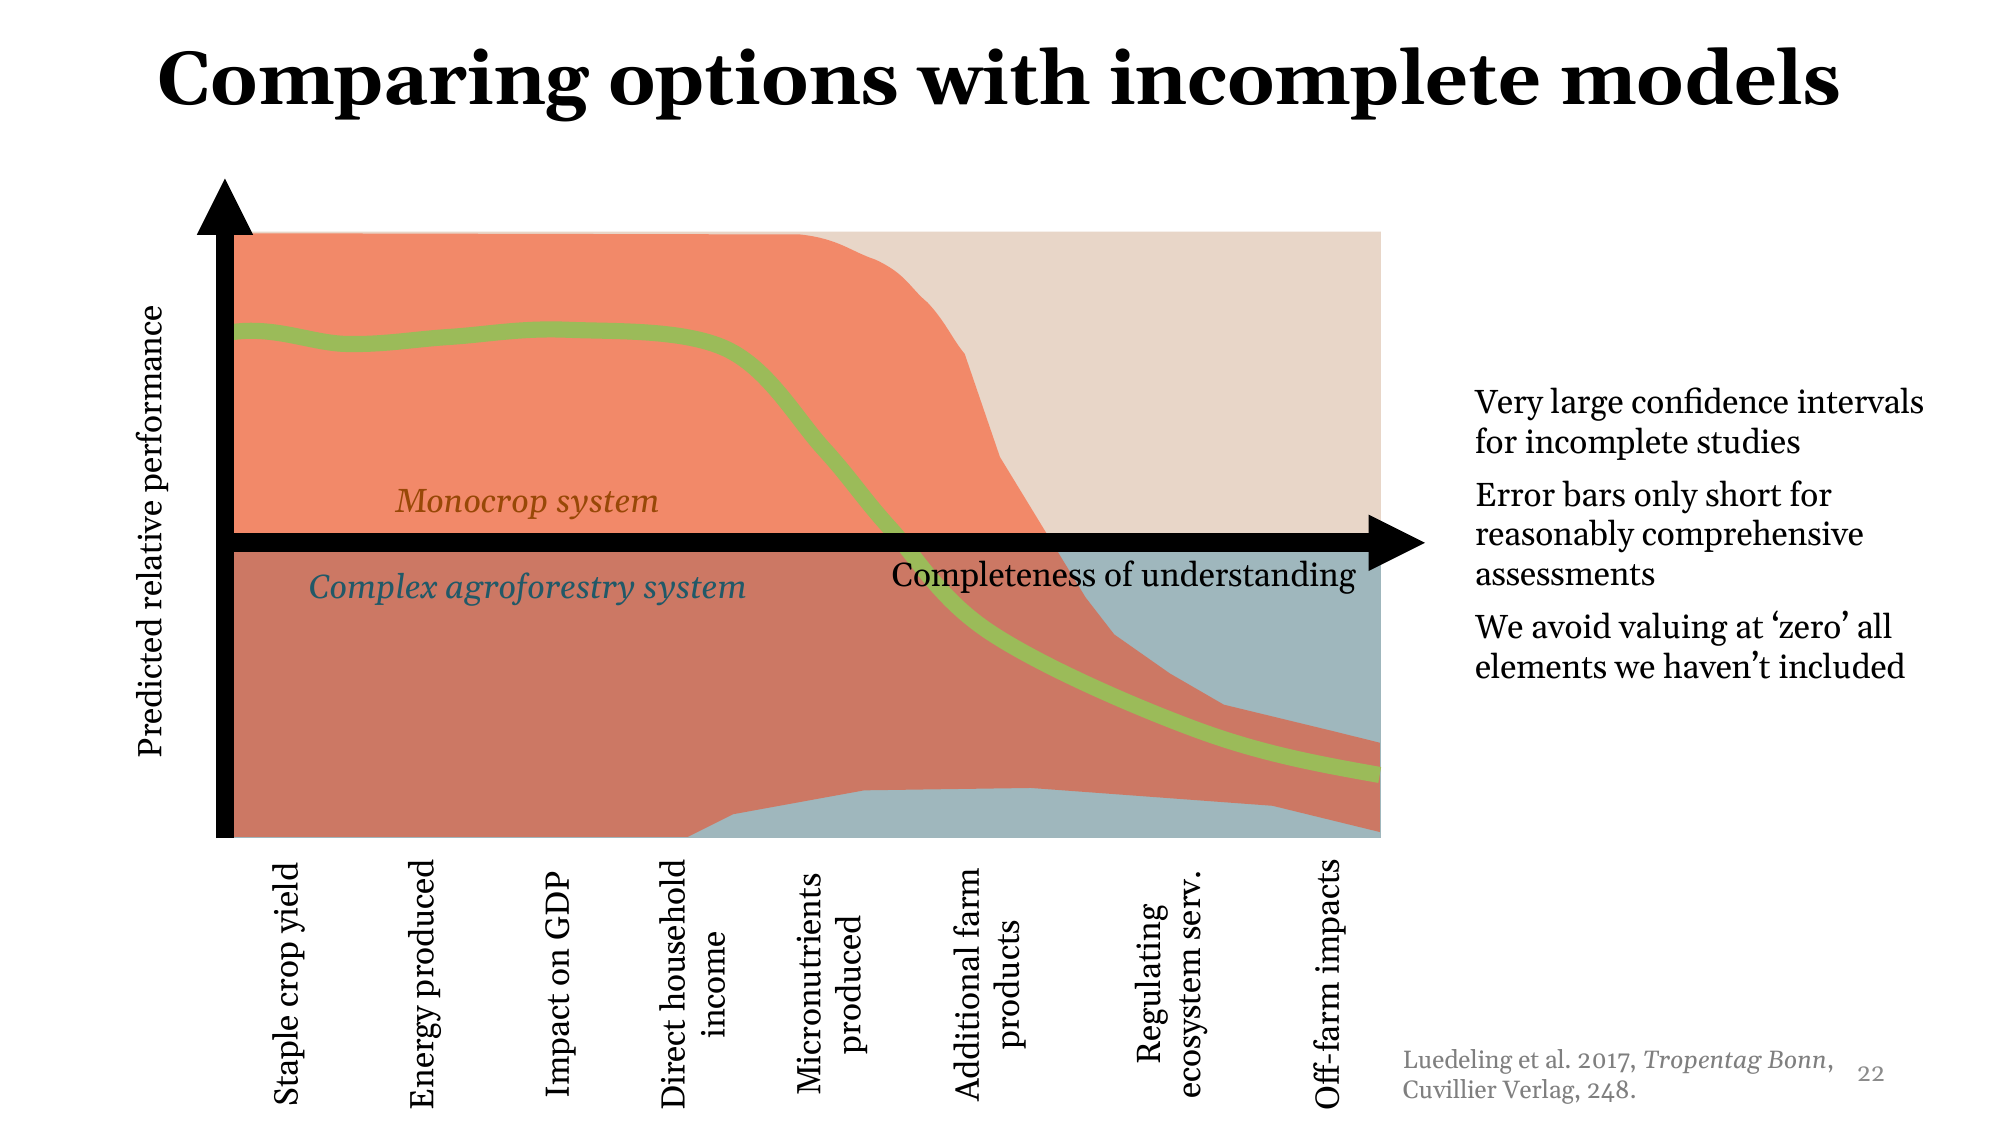

# Comparing options with incomplete models

Very large confidence intervals for incomplete studies
Error bars only short for reasonably comprehensive assessments
We avoid valuing at ‘zero’ all elements we haven’t included
Monocrop system
Predicted relative performance

Completeness of understanding
Complex agroforestry system
Regulating ecosystem serv.
Additional farm products
Micronutrients produced
Direct household income
Off-farm impacts
Energy produced
Impact on GDP
Staple crop yield
Luedeling et al. 2017, Tropentag Bonn, Cuvillier Verlag, 248.
22